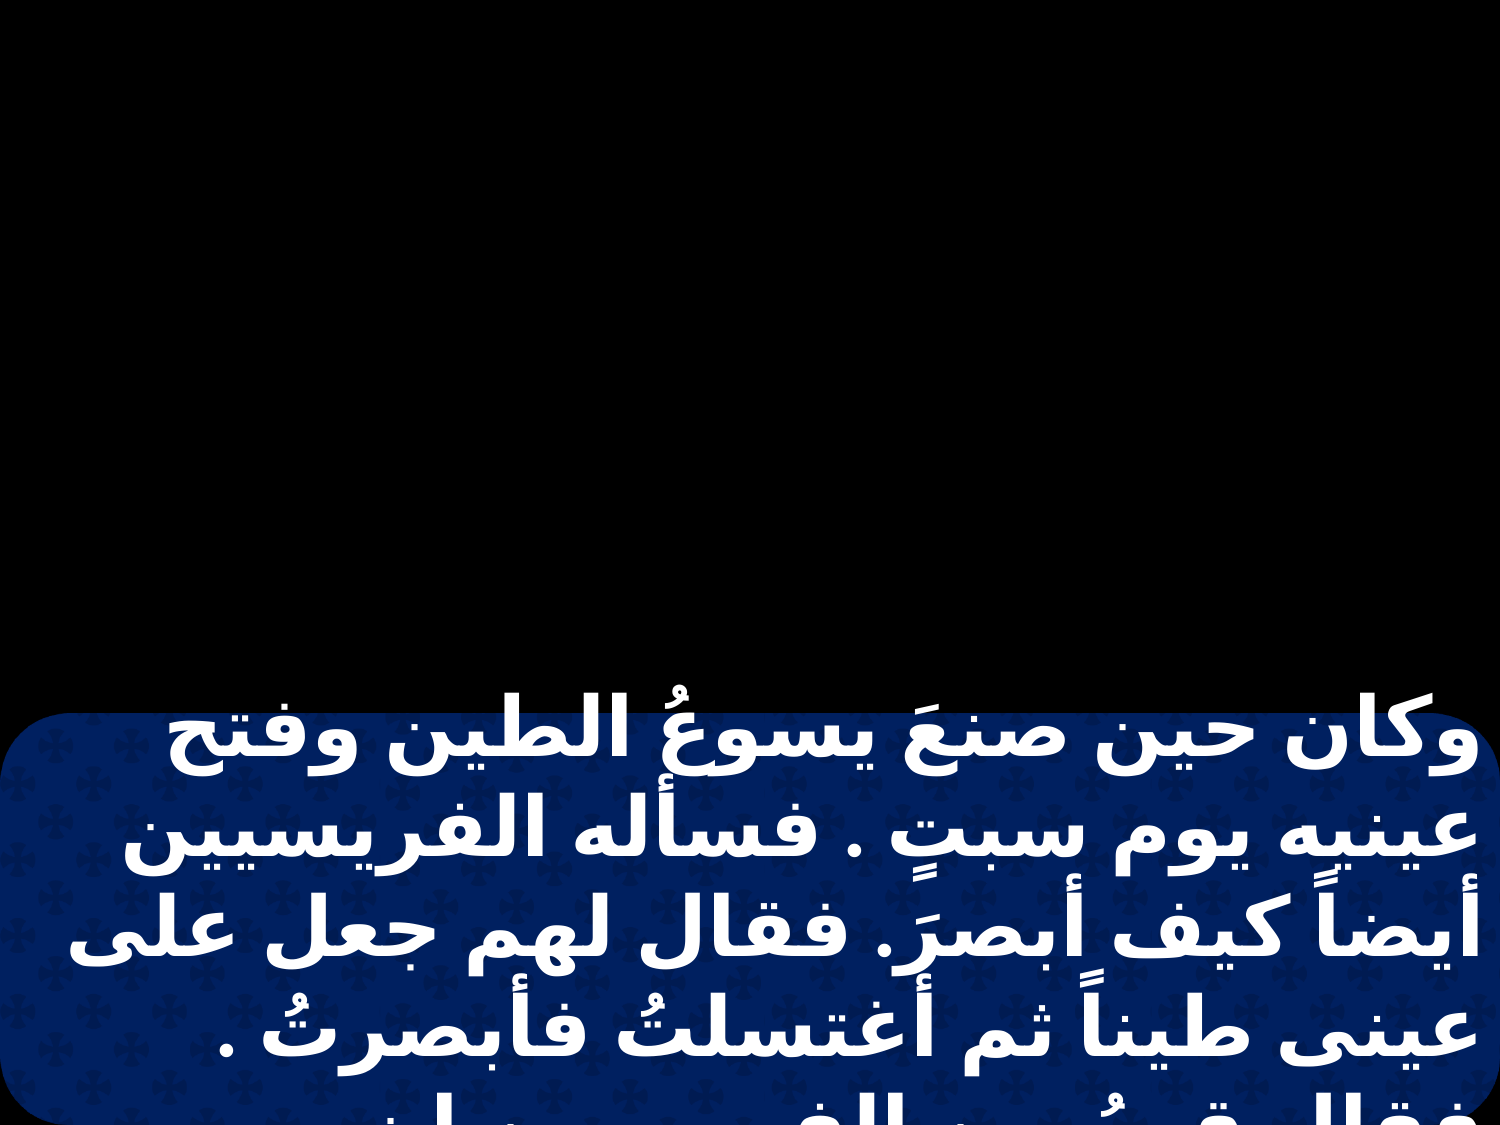

وكان حين صنعَ يسوعُ الطين وفتح عينيه يوم سبتٍ . فسأله الفريسيين أيضاً كيف أبصرَ. فقال لهم جعل على عينى طيناً ثم أغتسلتُ فأبصرتُ . فقال قومُ من الفريسيين إن